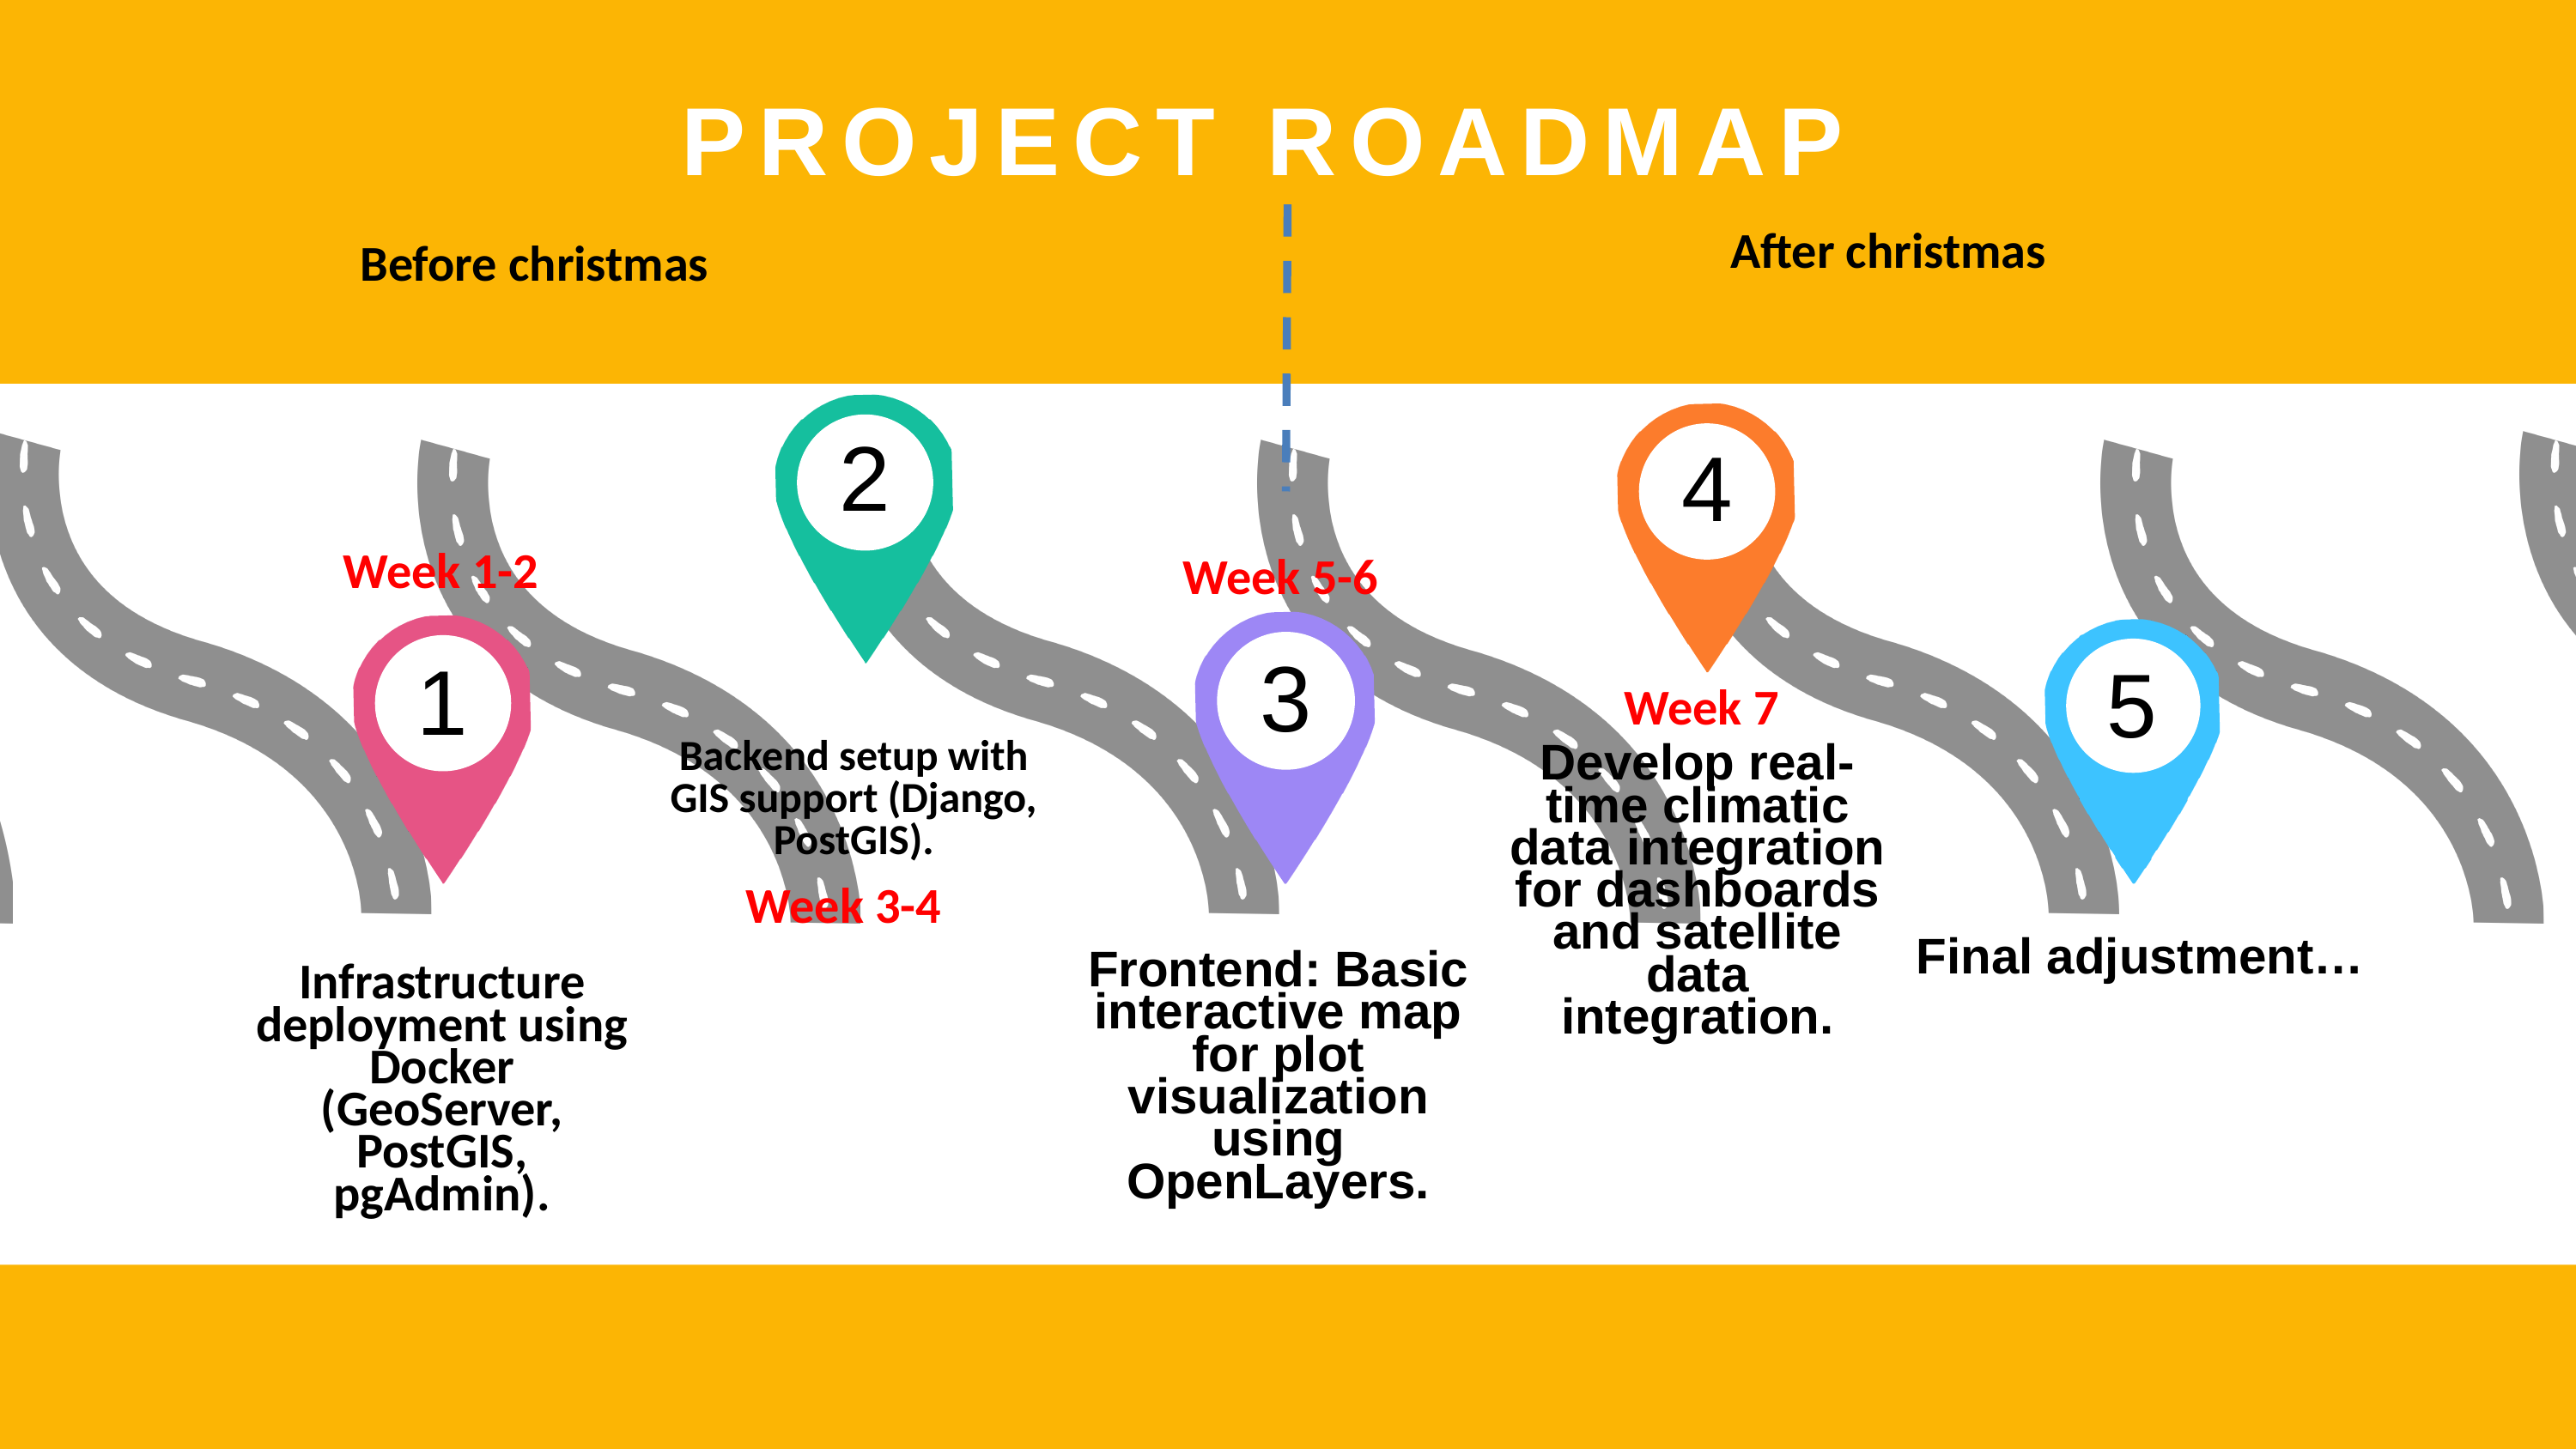

PROJECT ROADMAP
After christmas

Before christmas

2
4

Week 1-2

Week 5-6

3
1
5

Week 7

Backend setup with GIS support (Django, PostGIS).

Develop real-time climatic data integration for dashboards and satellite data integration.
Week 3-4

Final adjustment…

Frontend: Basic interactive map for plot visualization using OpenLayers.
Infrastructure deployment using Docker (GeoServer, PostGIS, pgAdmin).